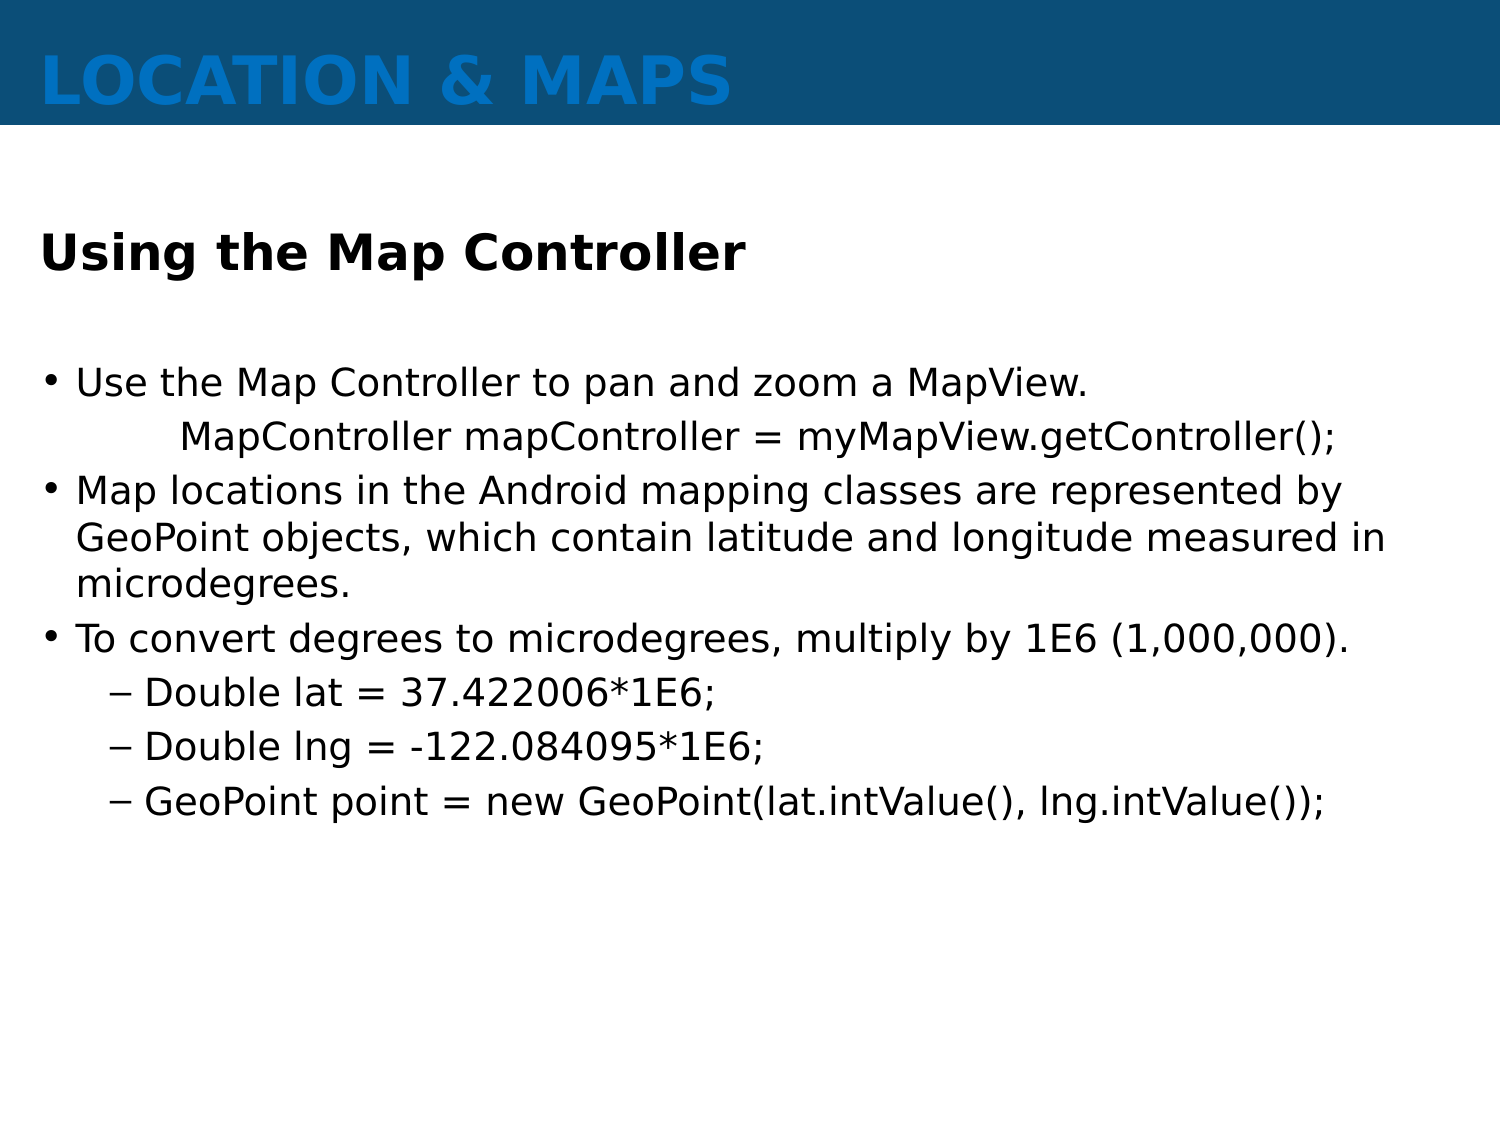

# LOCATION & MAPS
Using the Map Controller
Use the Map Controller to pan and zoom a MapView.
	MapController mapController = myMapView.getController();
Map locations in the Android mapping classes are represented by GeoPoint objects, which contain latitude and longitude measured in microdegrees.
To convert degrees to microdegrees, multiply by 1E6 (1,000,000).
Double lat = 37.422006*1E6;
Double lng = -122.084095*1E6;
GeoPoint point = new GeoPoint(lat.intValue(), lng.intValue());